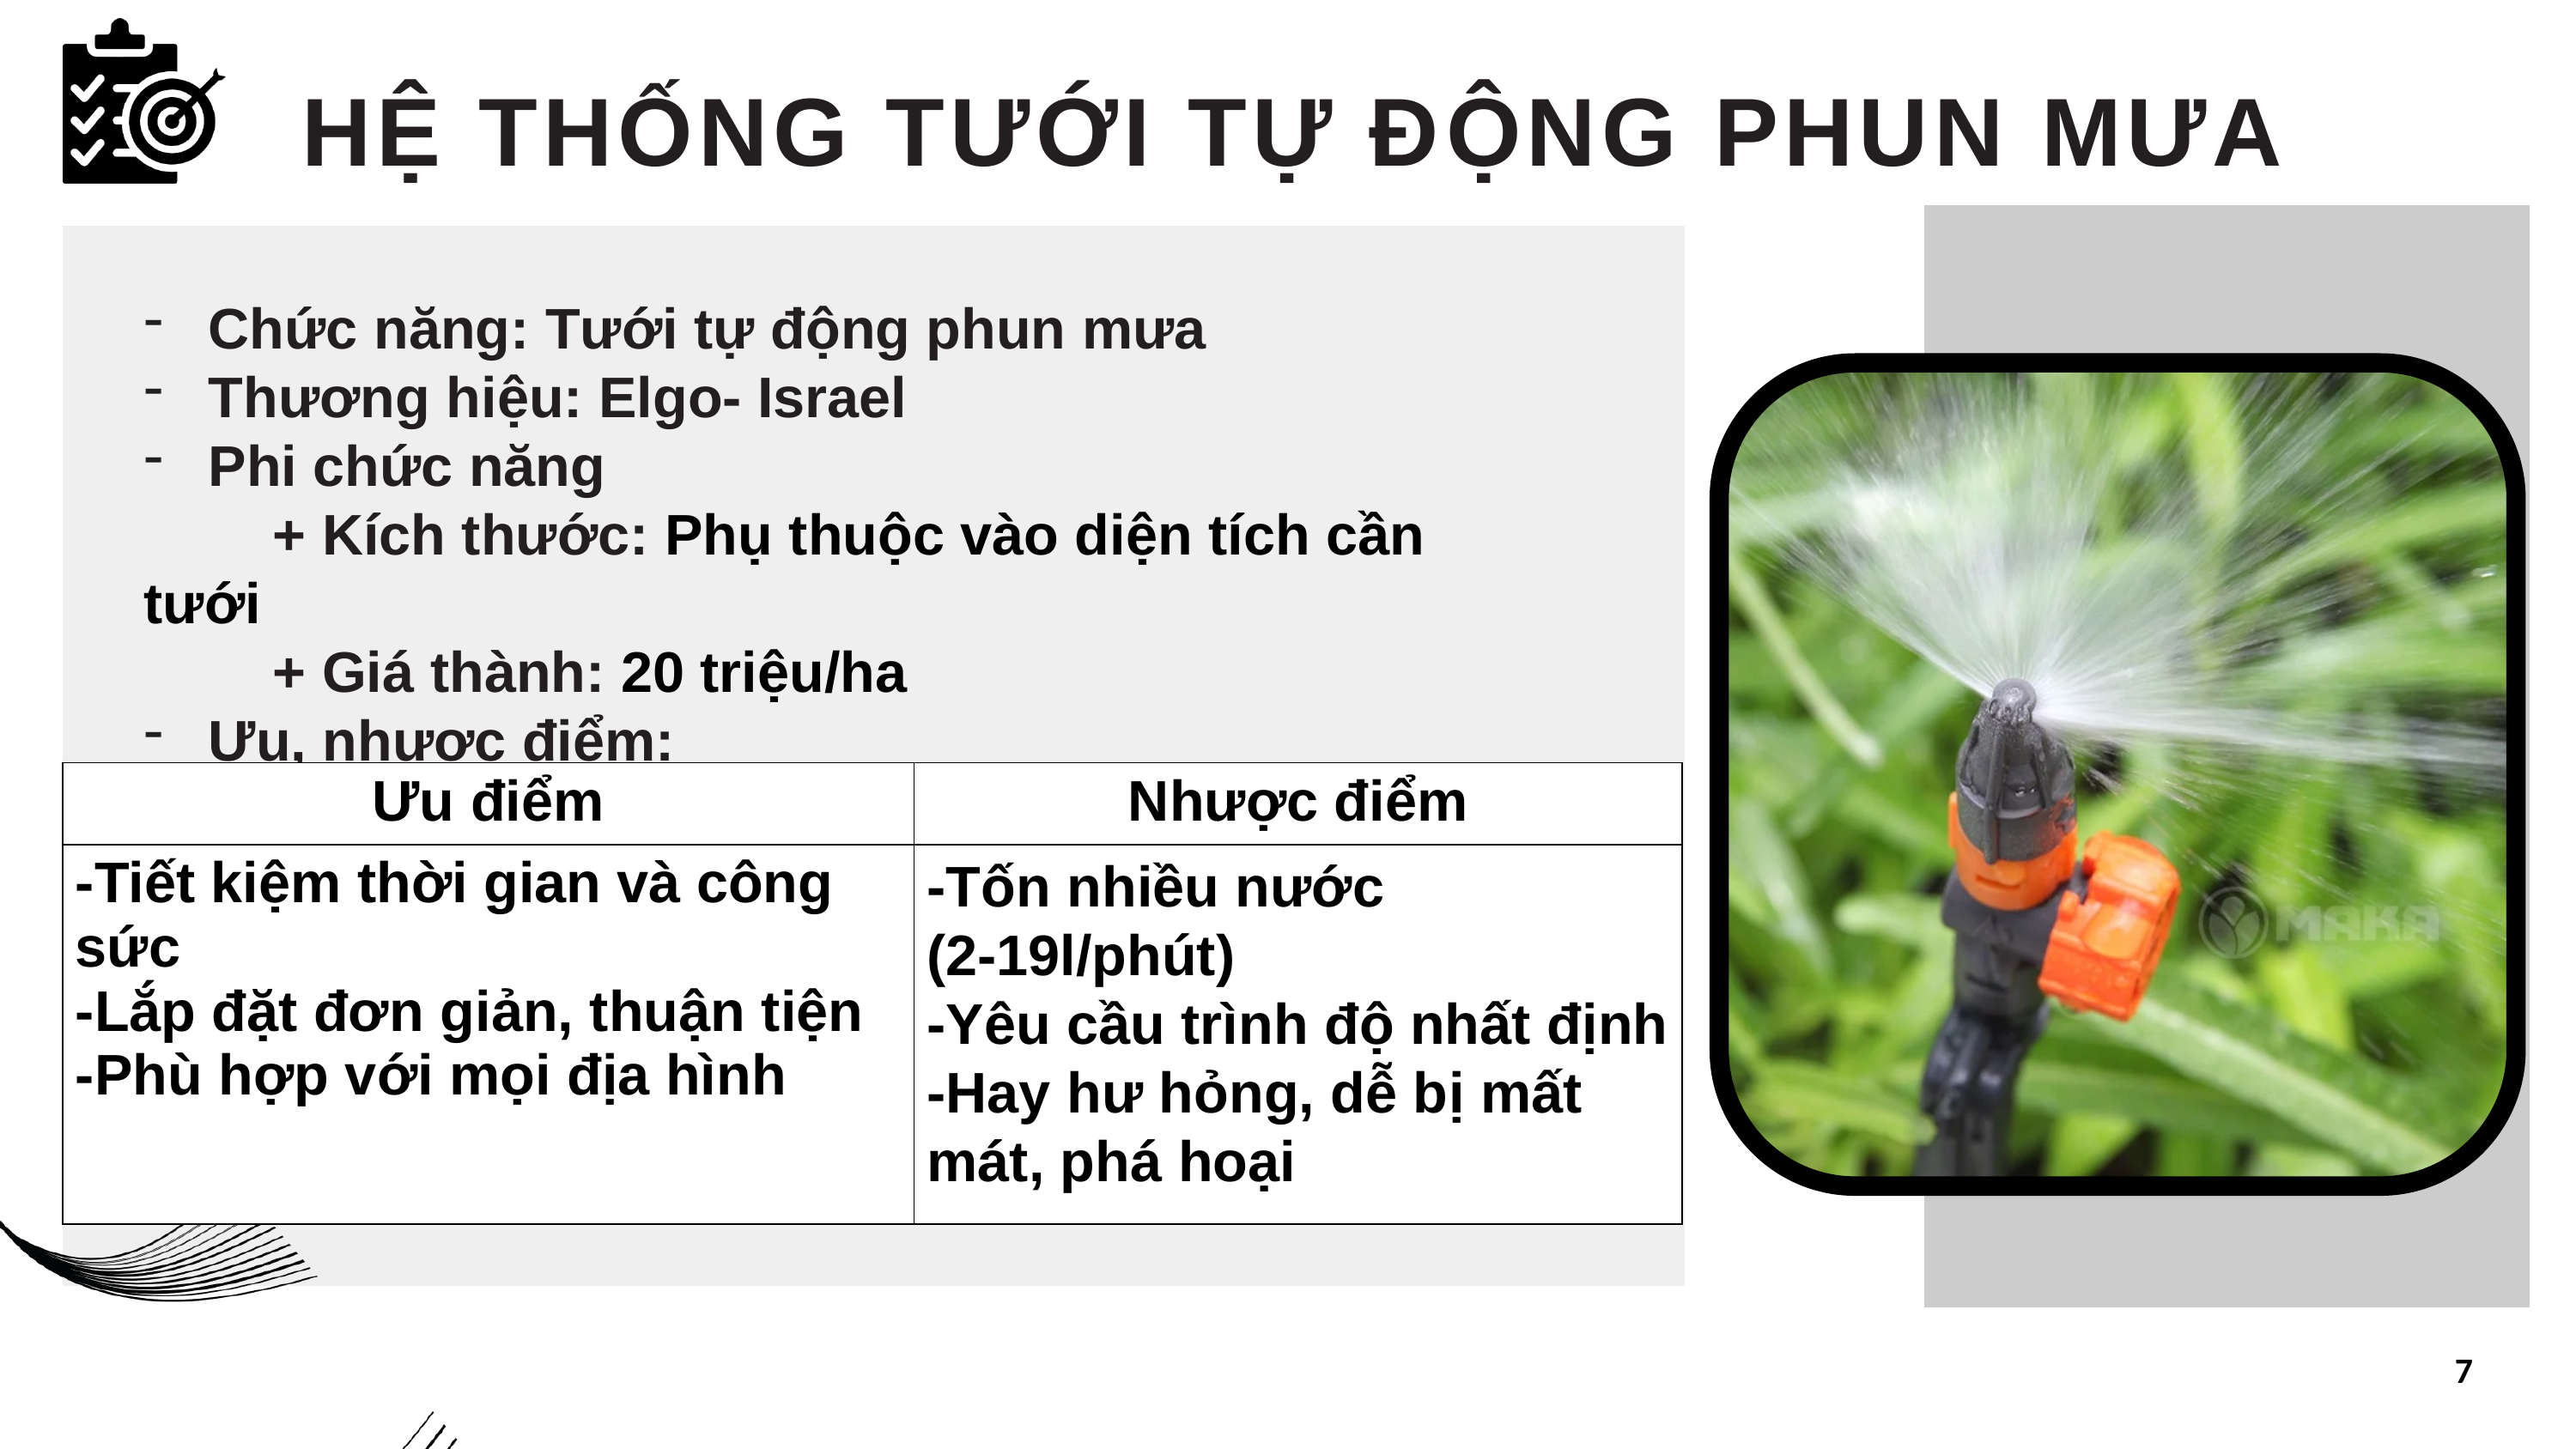

HỆ THỐNG TƯỚI TỰ ĐỘNG PHUN MƯA

Chức năng: Tưới tự động phun mưa
Thương hiệu: Elgo- Israel
Phi chức năng
	+ Kích thước: Phụ thuộc vào diện tích cần tưới
	+ Giá thành: 20 triệu/ha
Ưu, nhược điểm:

| Ưu điểm | Nhược điểm |
| --- | --- |
| -Tiết kiệm thời gian và công sức -Lắp đặt đơn giản, thuận tiện -Phù hợp với mọi địa hình | -Tốn nhiều nước (2-19l/phút) -Yêu cầu trình độ nhất định -Hay hư hỏng, dễ bị mất mát, phá hoại |

7